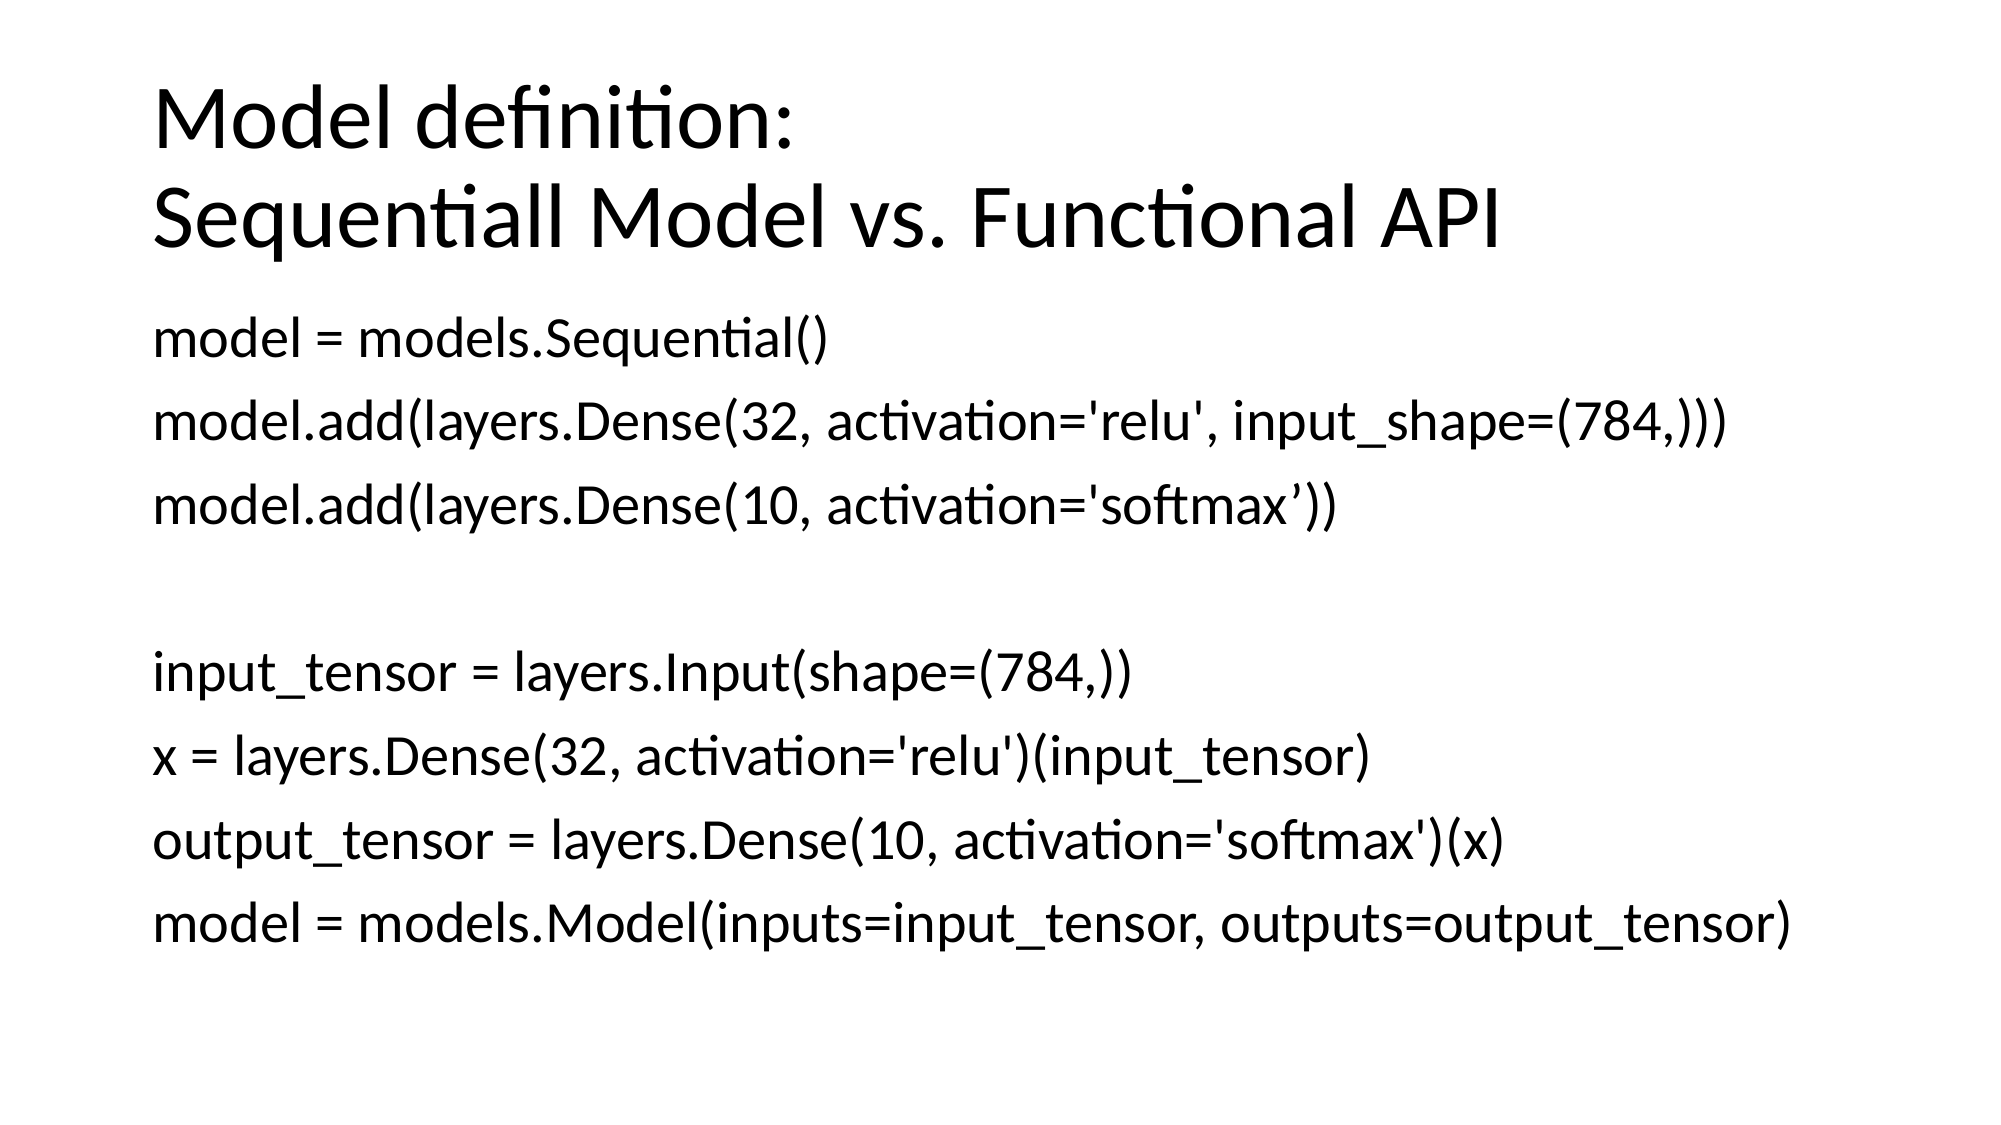

# Model definition: Sequentiall Model vs. Functional API
model = models.Sequential()
model.add(layers.Dense(32, activation='relu', input_shape=(784,)))
model.add(layers.Dense(10, activation='softmax’))

input_tensor = layers.Input(shape=(784,))
x = layers.Dense(32, activation='relu')(input_tensor)
output_tensor = layers.Dense(10, activation='softmax')(x)
model = models.Model(inputs=input_tensor, outputs=output_tensor)